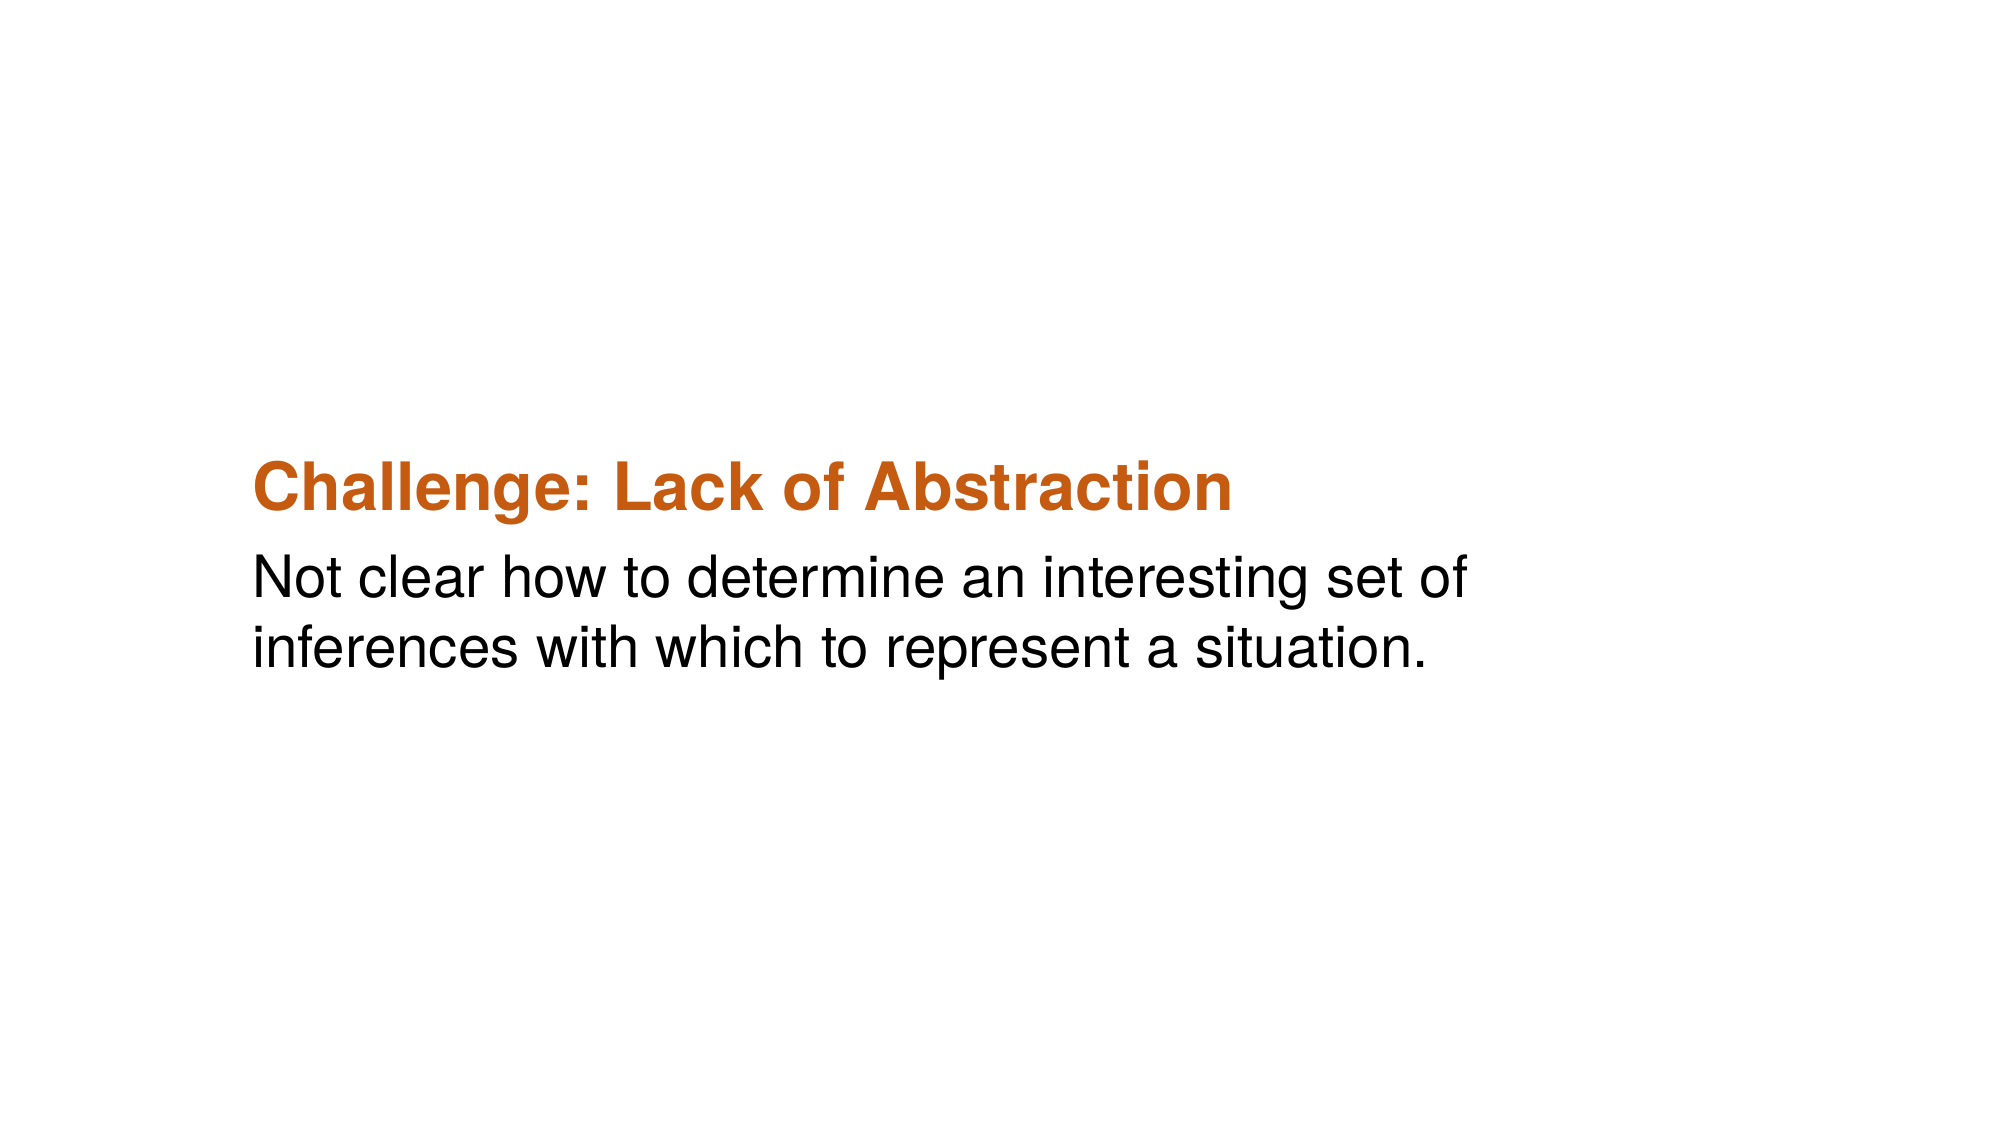

Challenge: Lack of Abstraction
Not clear how to determine an interesting set of inferences with which to represent a situation.